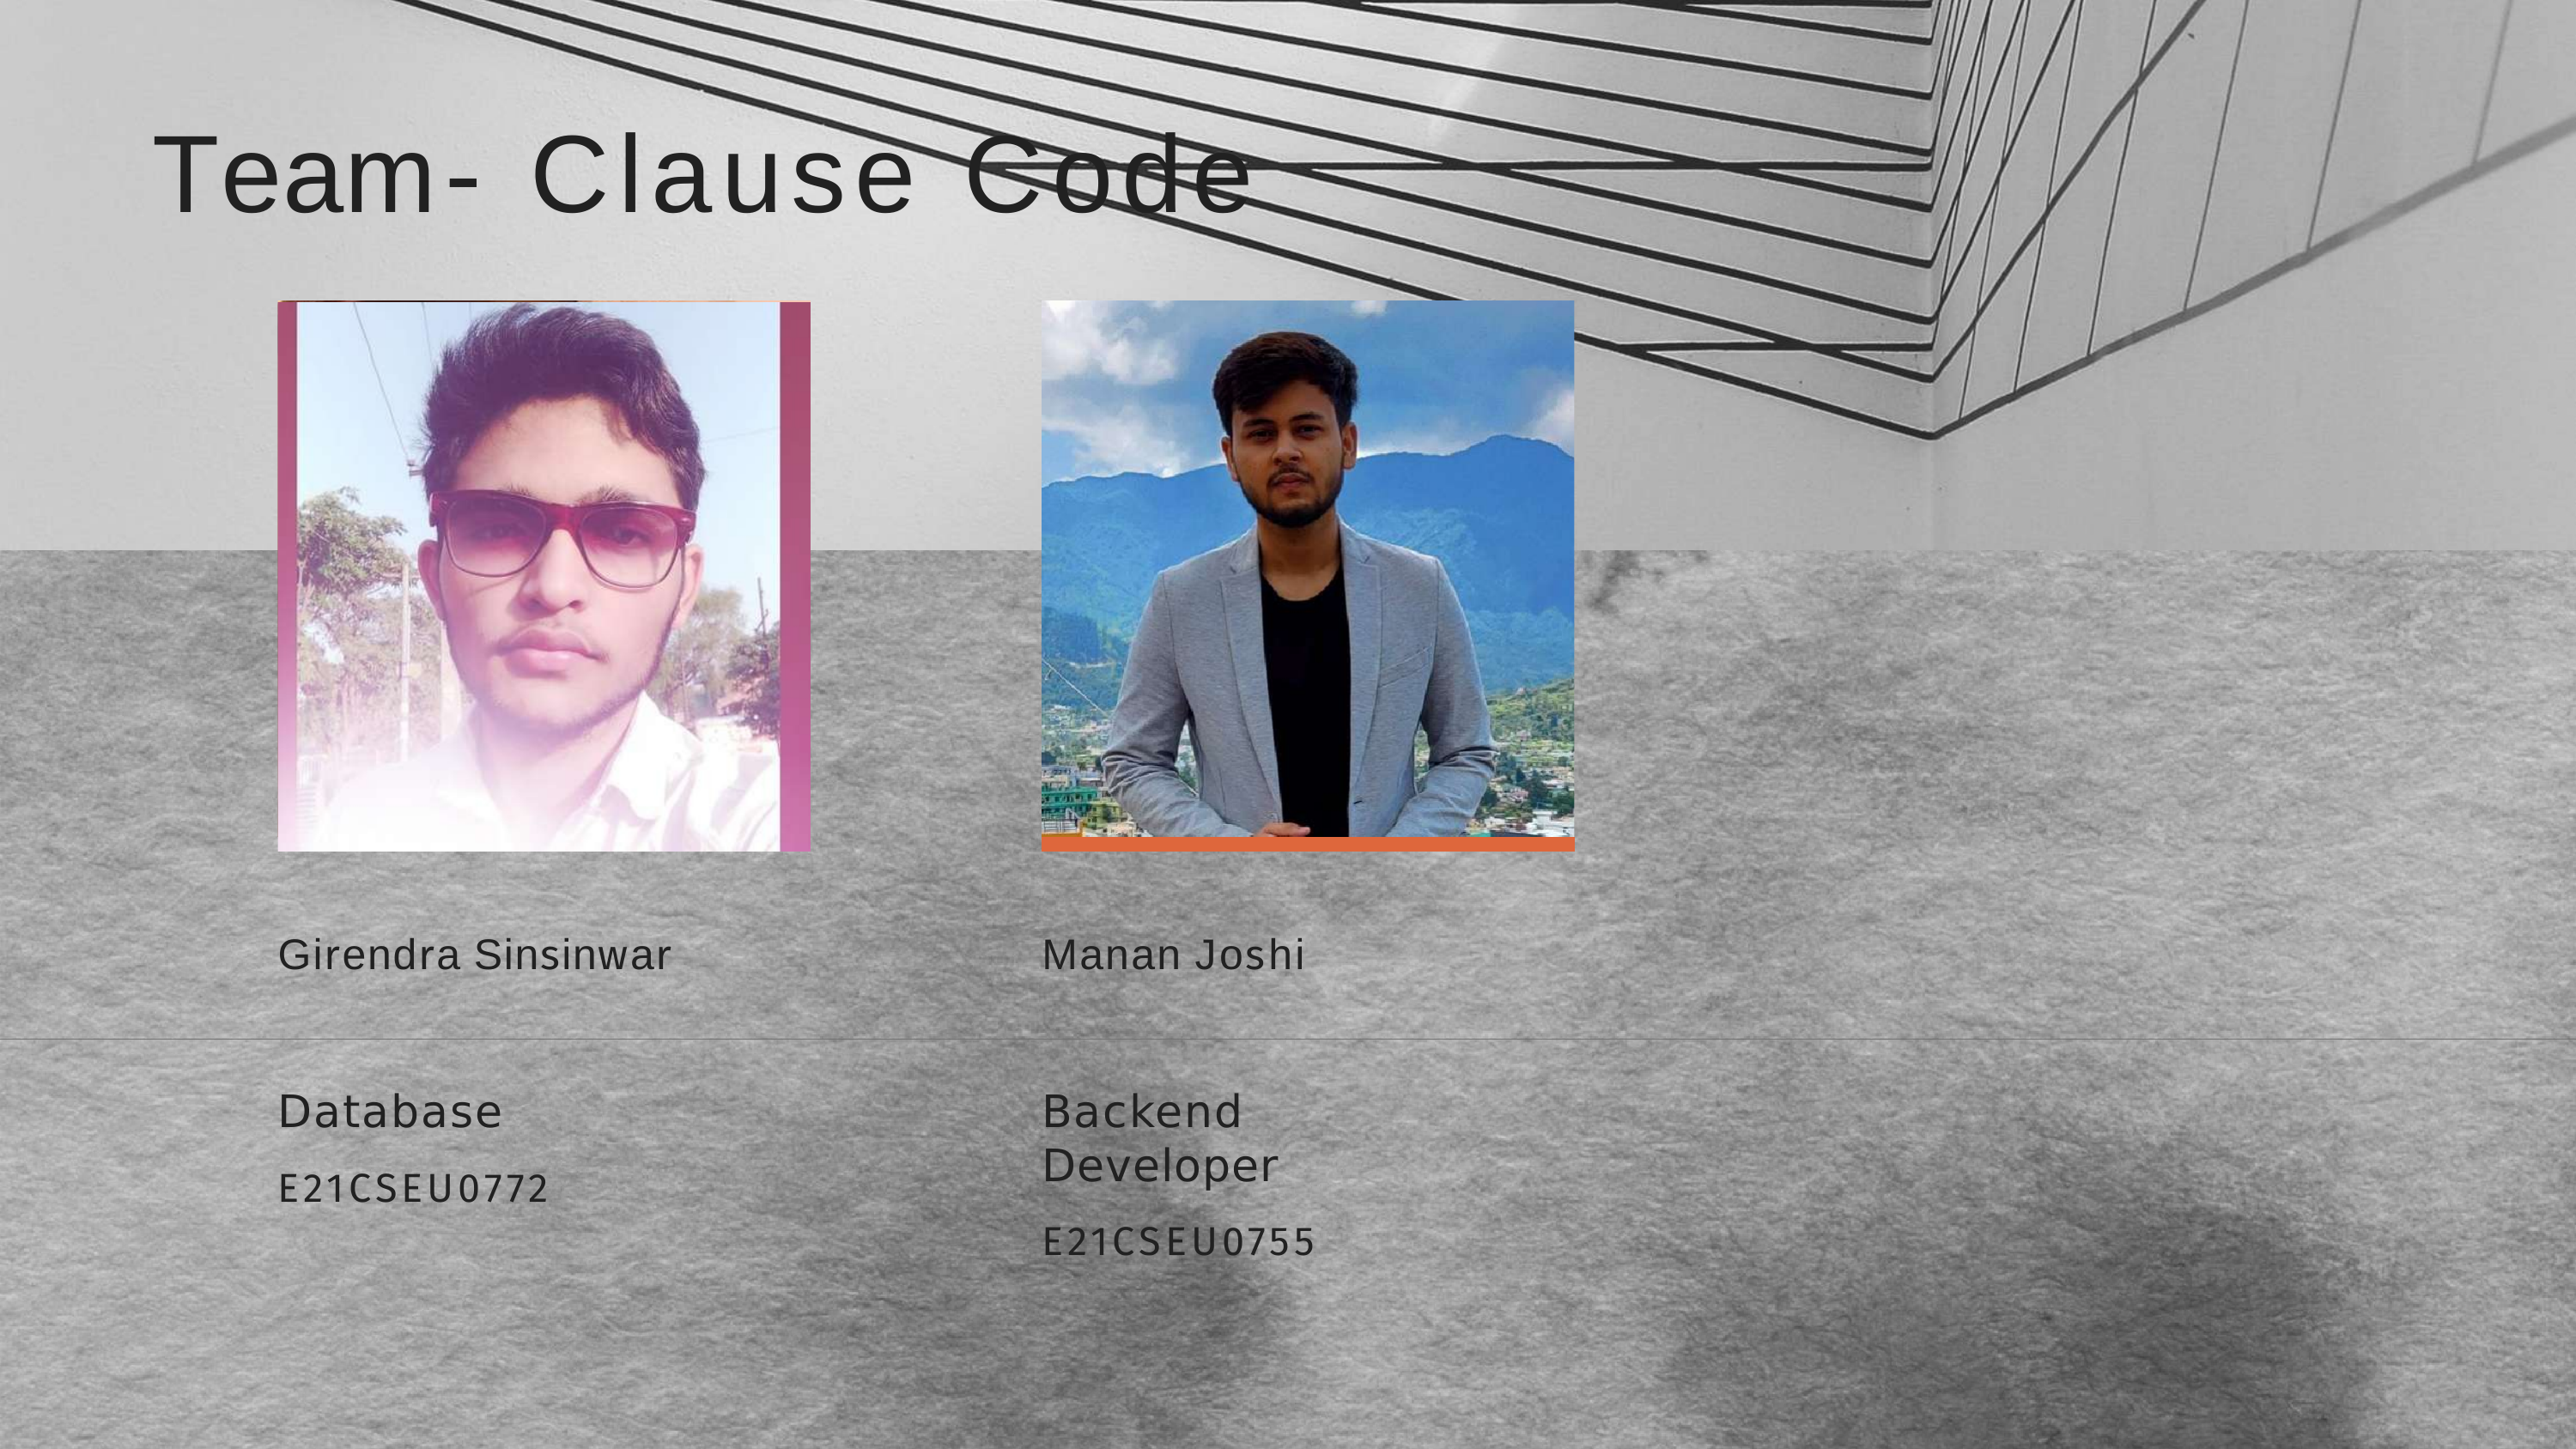

# Team- Clause Code
Girendra Sinsinwar
Manan Joshi
Database
E21CSEU0772
Backend Developer
E21CSEU0755